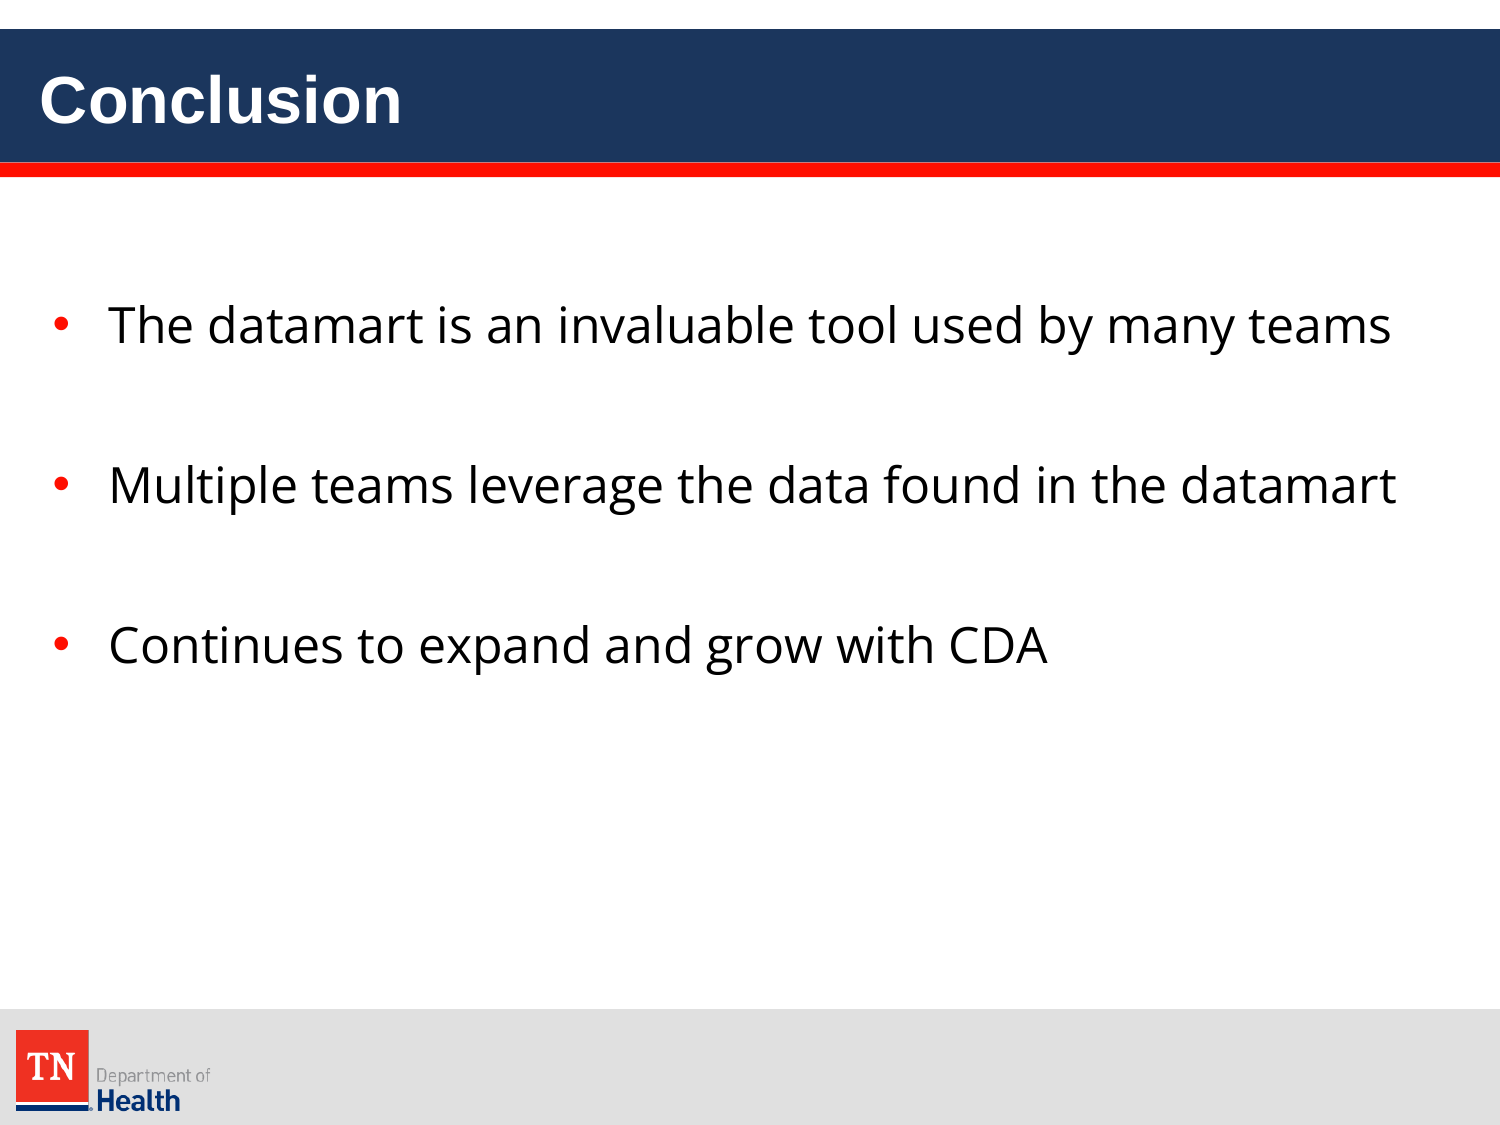

# Conclusion
The datamart is an invaluable tool used by many teams
Multiple teams leverage the data found in the datamart
Continues to expand and grow with CDA